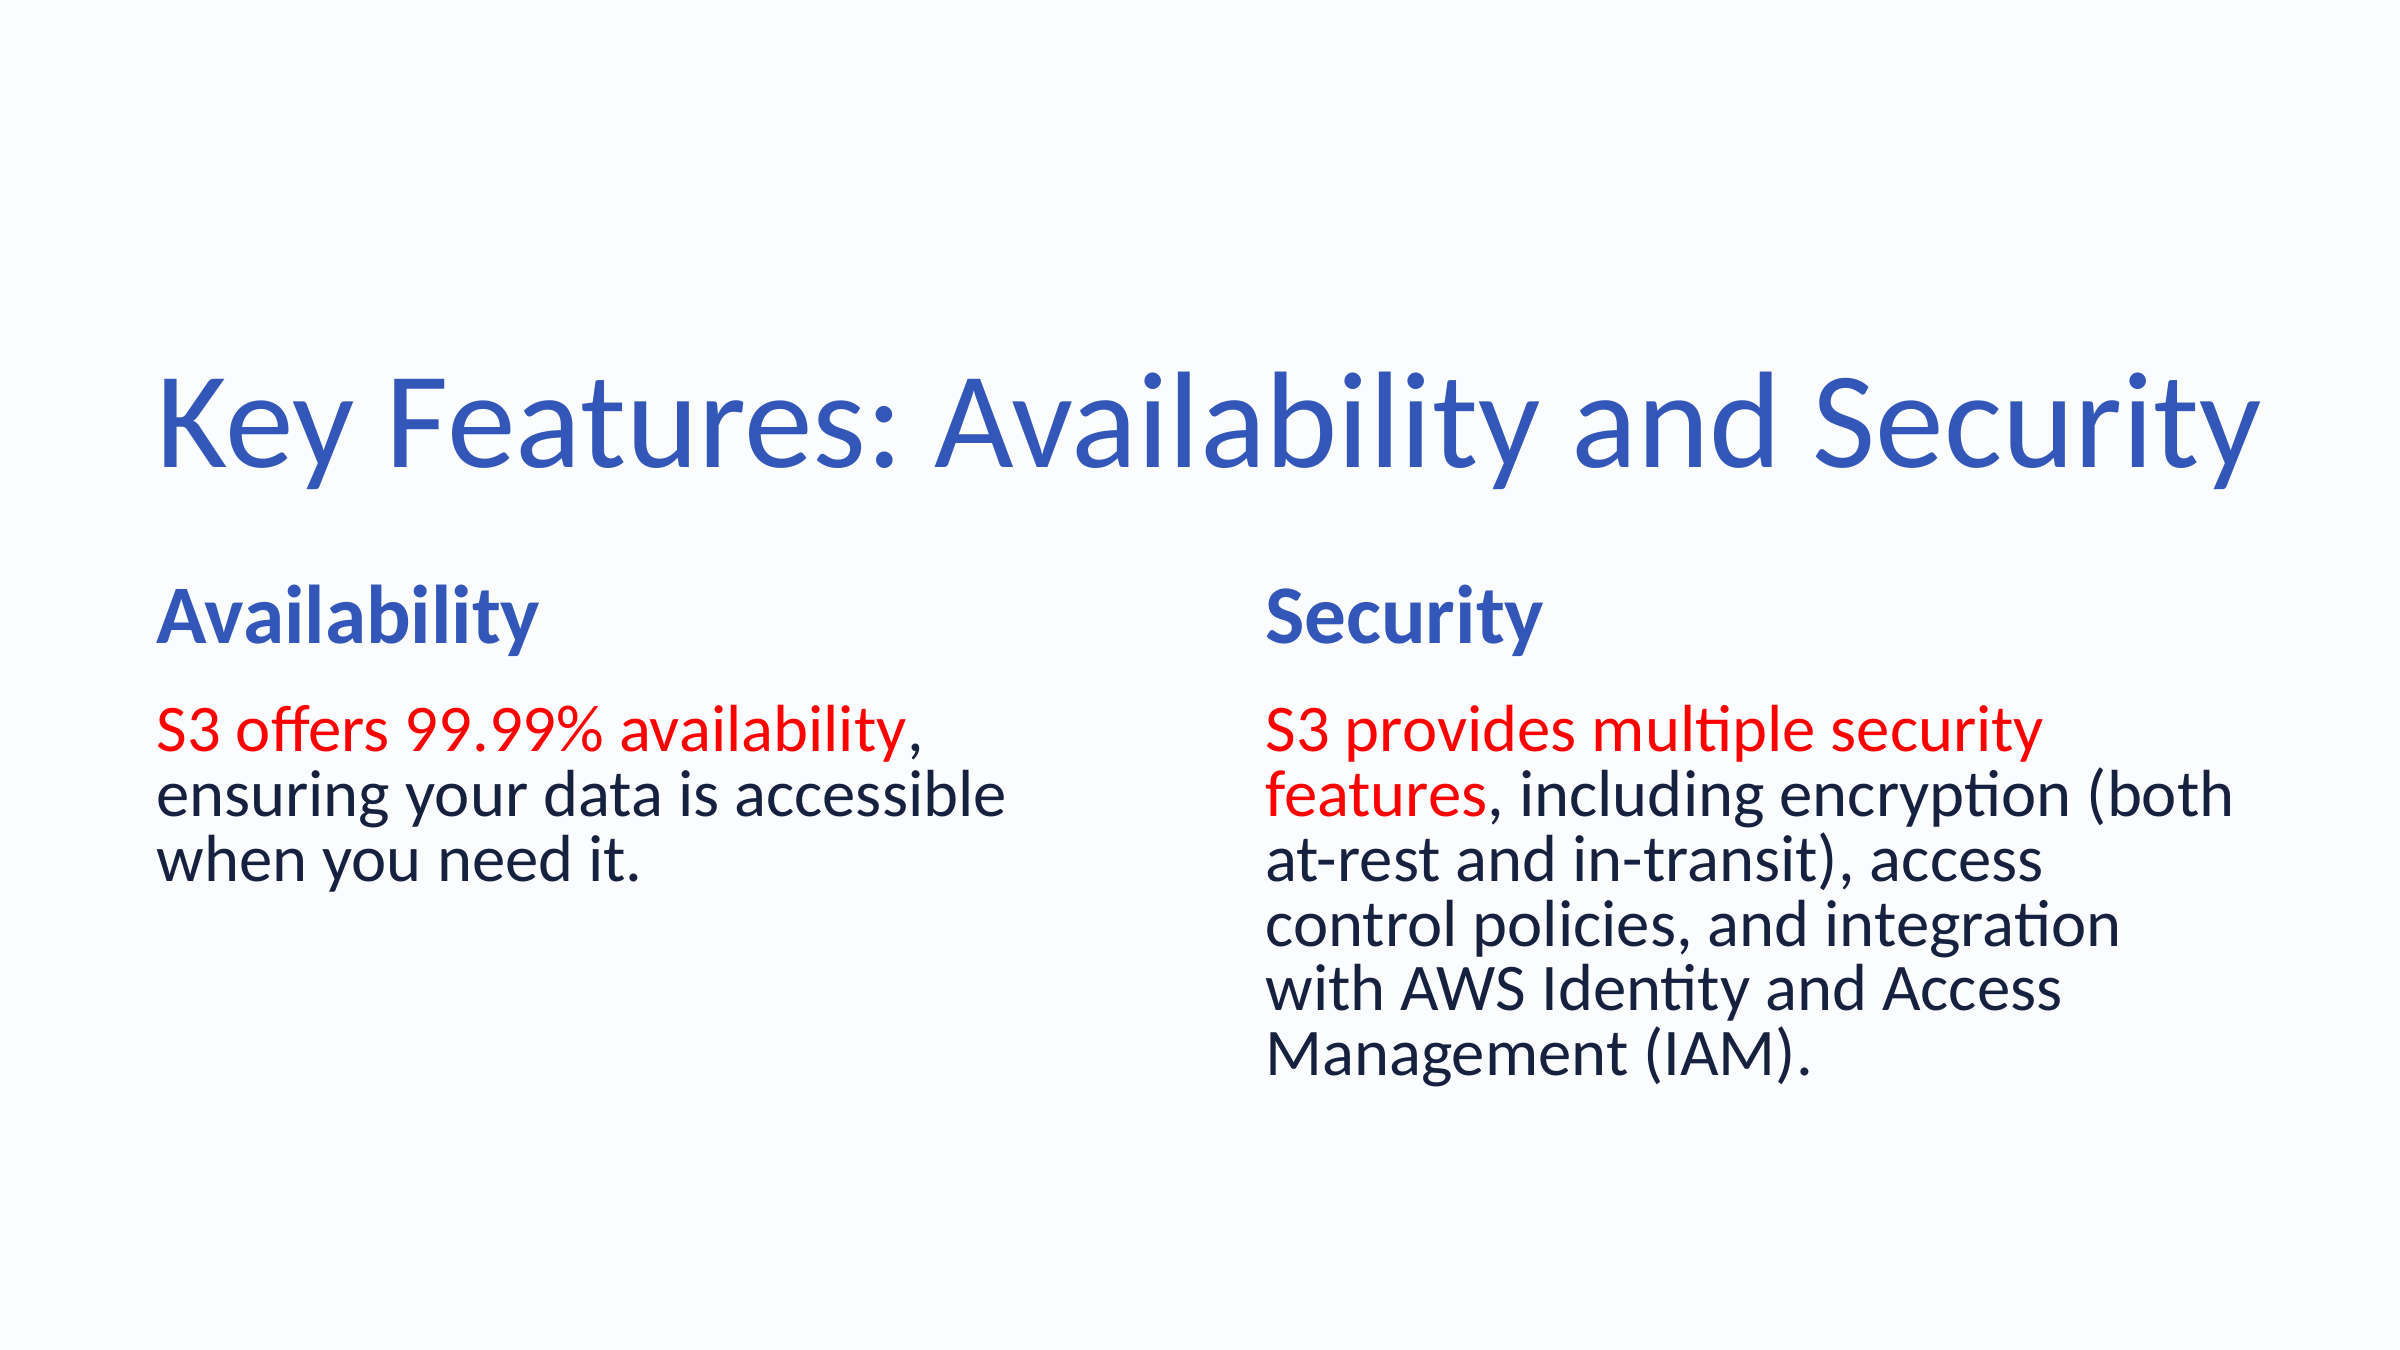

Key Features: Availability and Security
Availability
Security
S3 offers 99.99% availability, ensuring your data is accessible when you need it.
S3 provides multiple security features, including encryption (both at-rest and in-transit), access control policies, and integration with AWS Identity and Access Management (IAM).